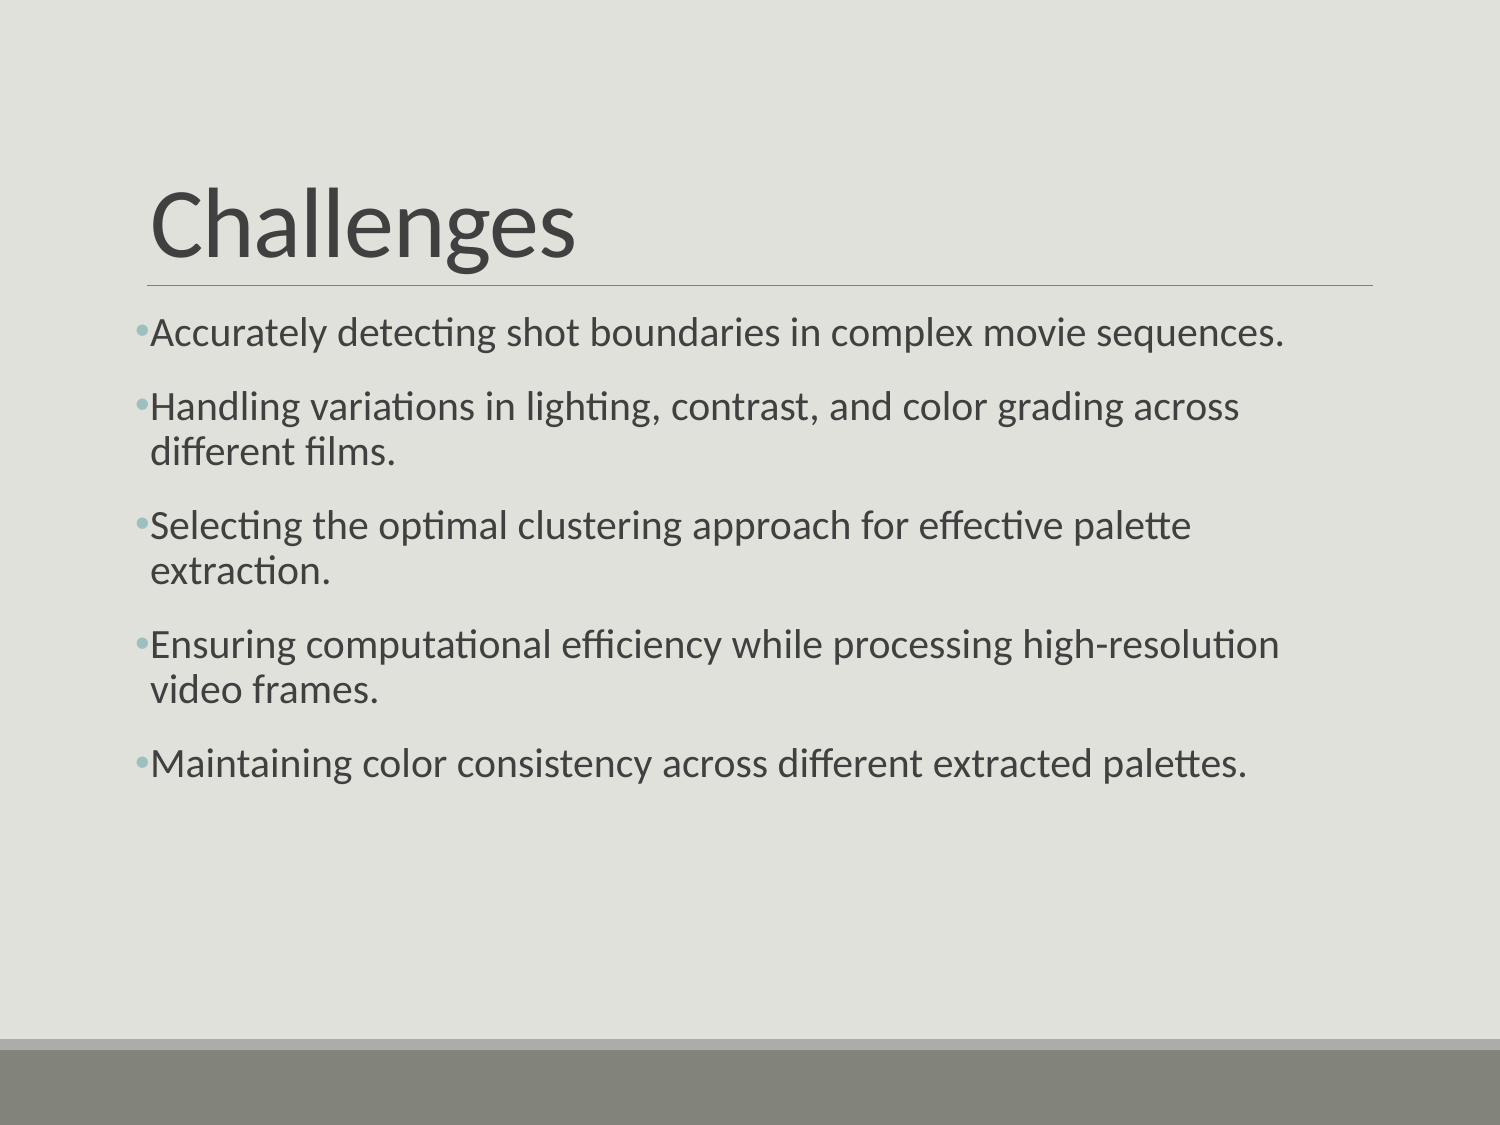

# Challenges
Accurately detecting shot boundaries in complex movie sequences.
Handling variations in lighting, contrast, and color grading across different films.
Selecting the optimal clustering approach for effective palette extraction.
Ensuring computational efficiency while processing high-resolution video frames.
Maintaining color consistency across different extracted palettes.